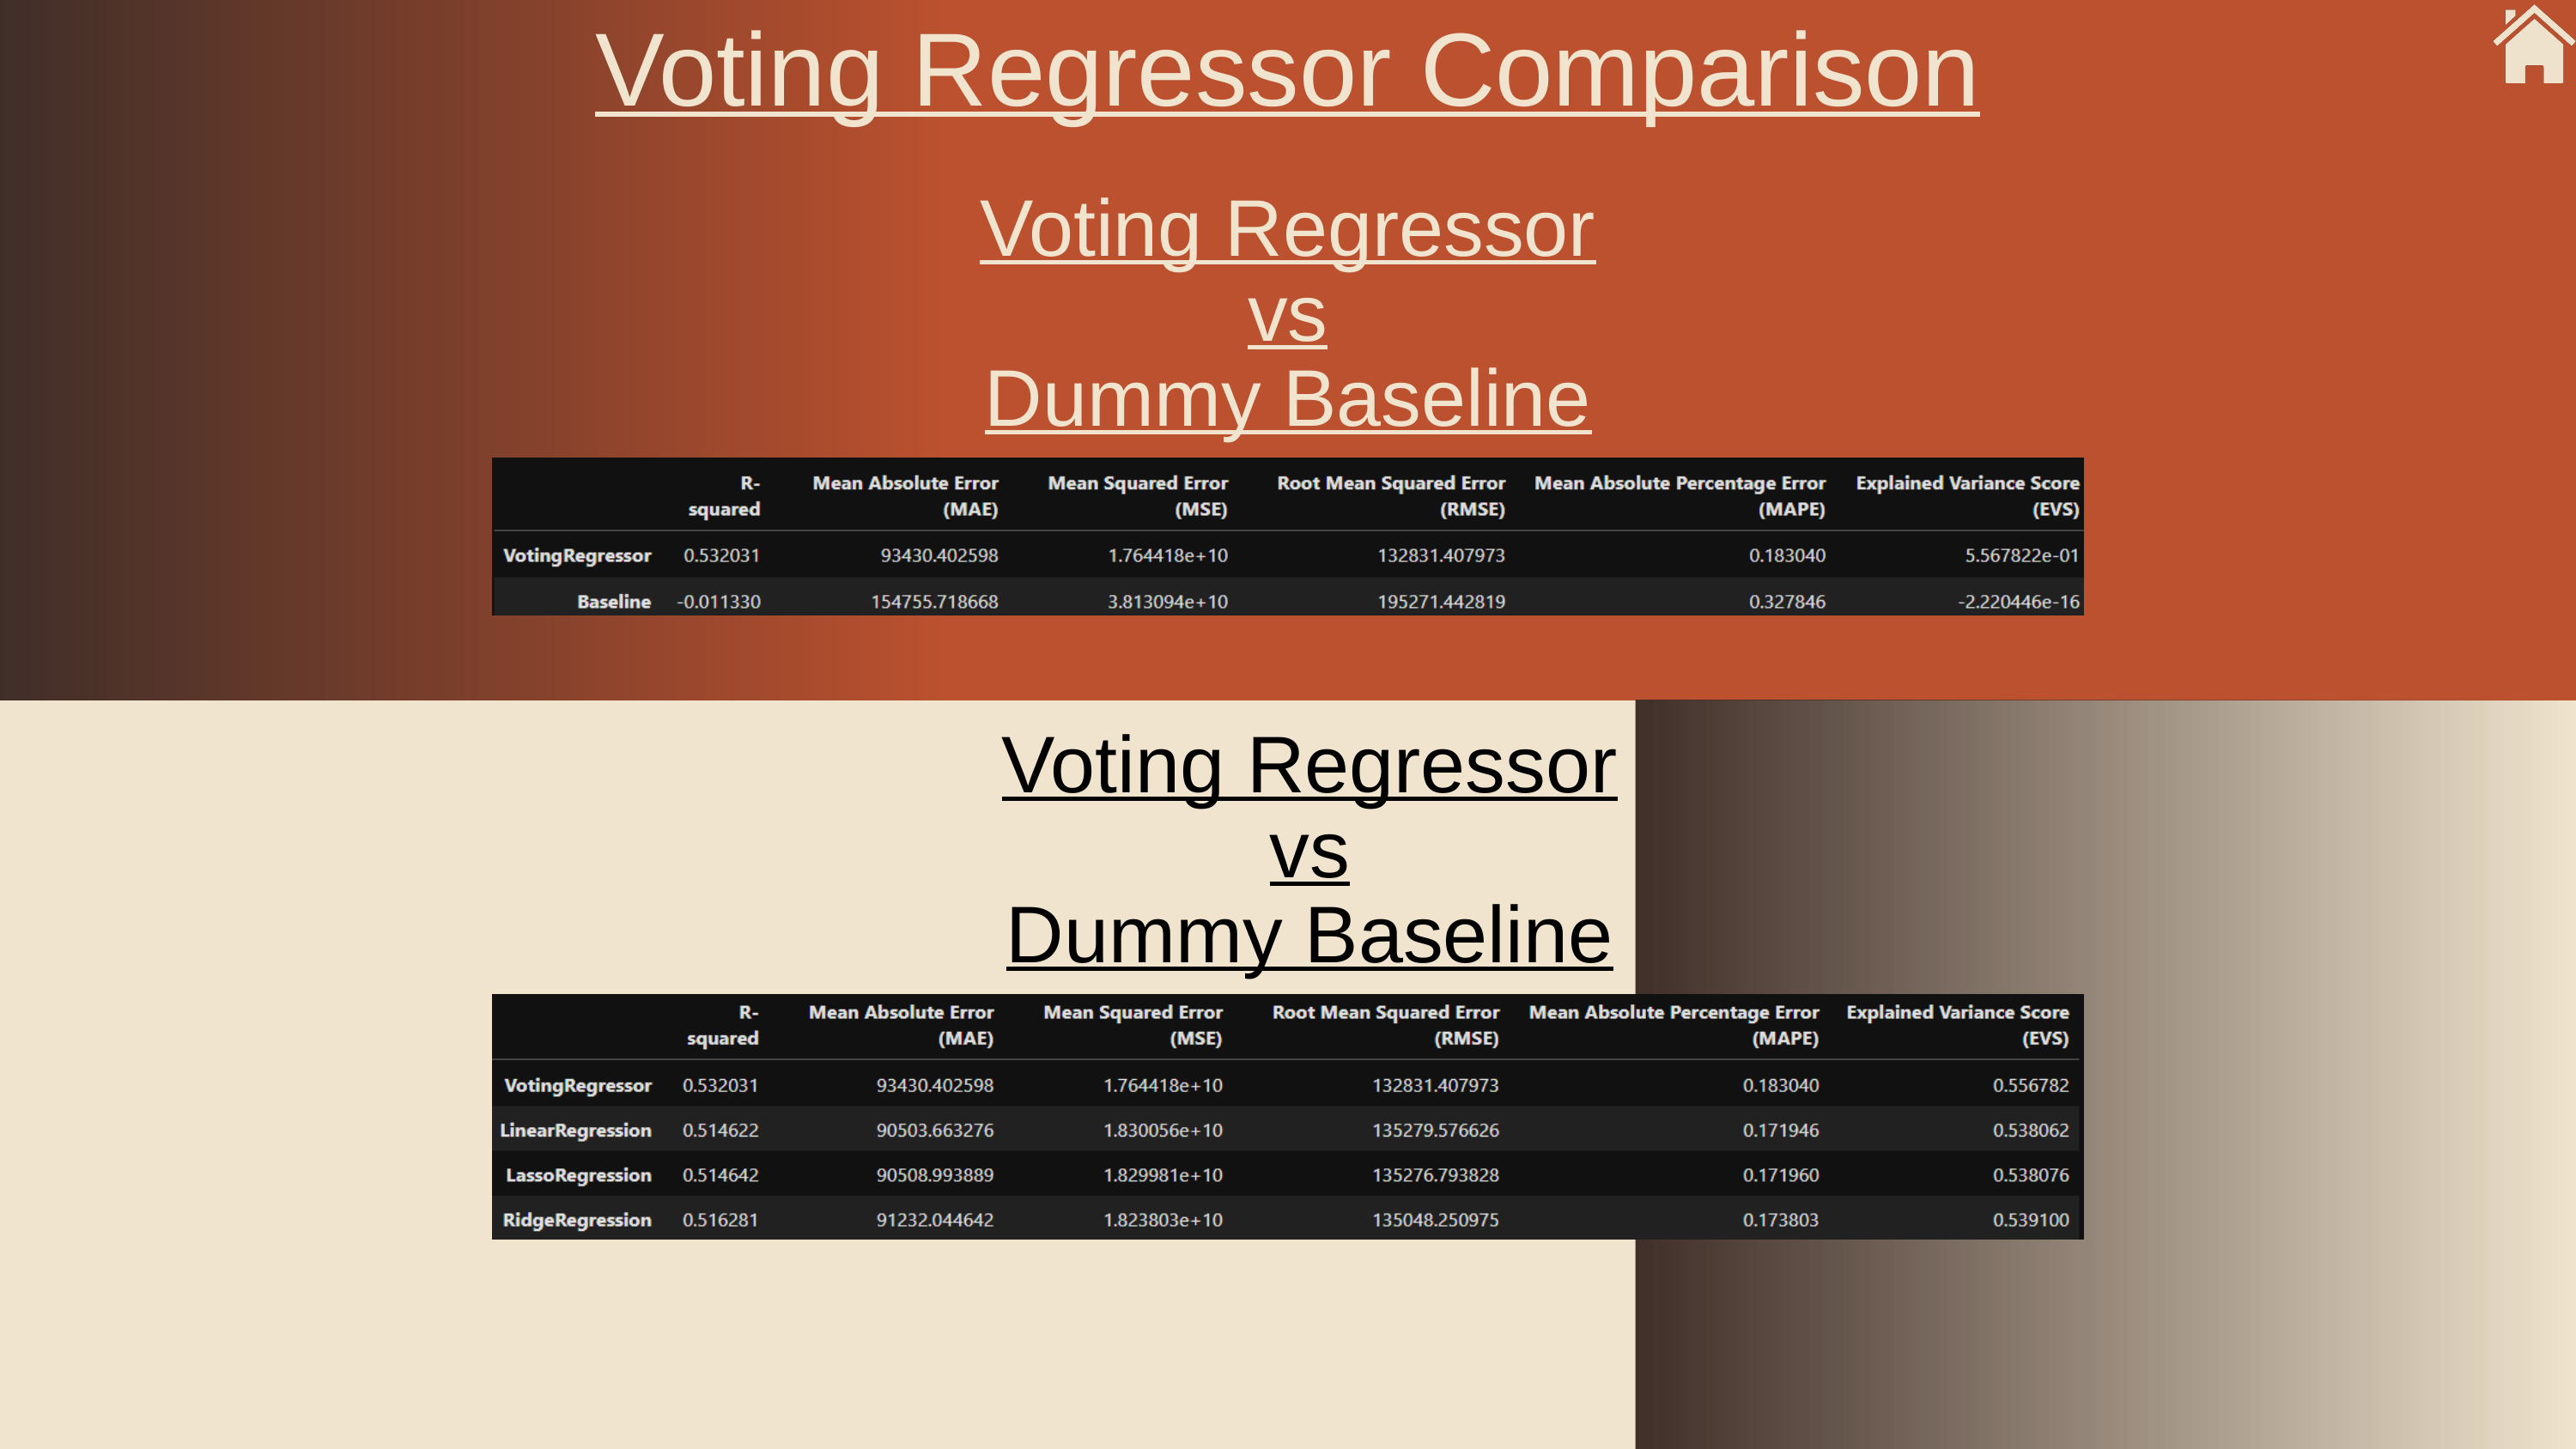

Voting Regressor Comparison
Voting Regressor
vs
Dummy Baseline

Voting Regressor
vs
Dummy Baseline